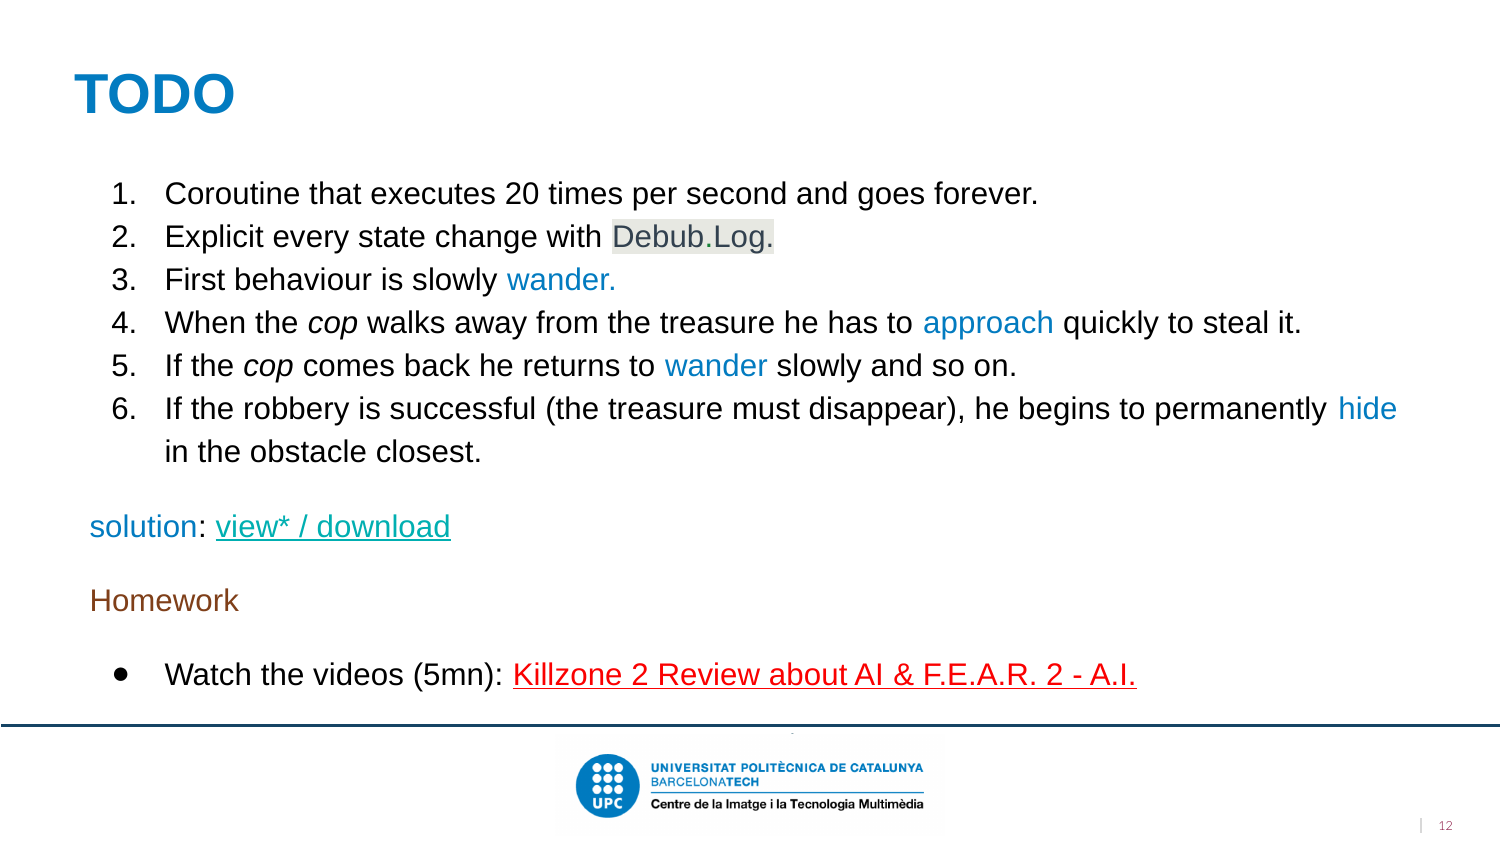

TODO

Coroutine that executes 20 times per second and goes forever.
Explicit every state change with Debub.Log.
First behaviour is slowly wander.
When the cop walks away from the treasure he has to approach quickly to steal it.
If the cop comes back he returns to wander slowly and so on.
If the robbery is successful (the treasure must disappear), he begins to permanently hide in the obstacle closest.
solution: view* / download
Homework
Watch the videos (5mn): Killzone 2 Review about AI & F.E.A.R. 2 - A.I.